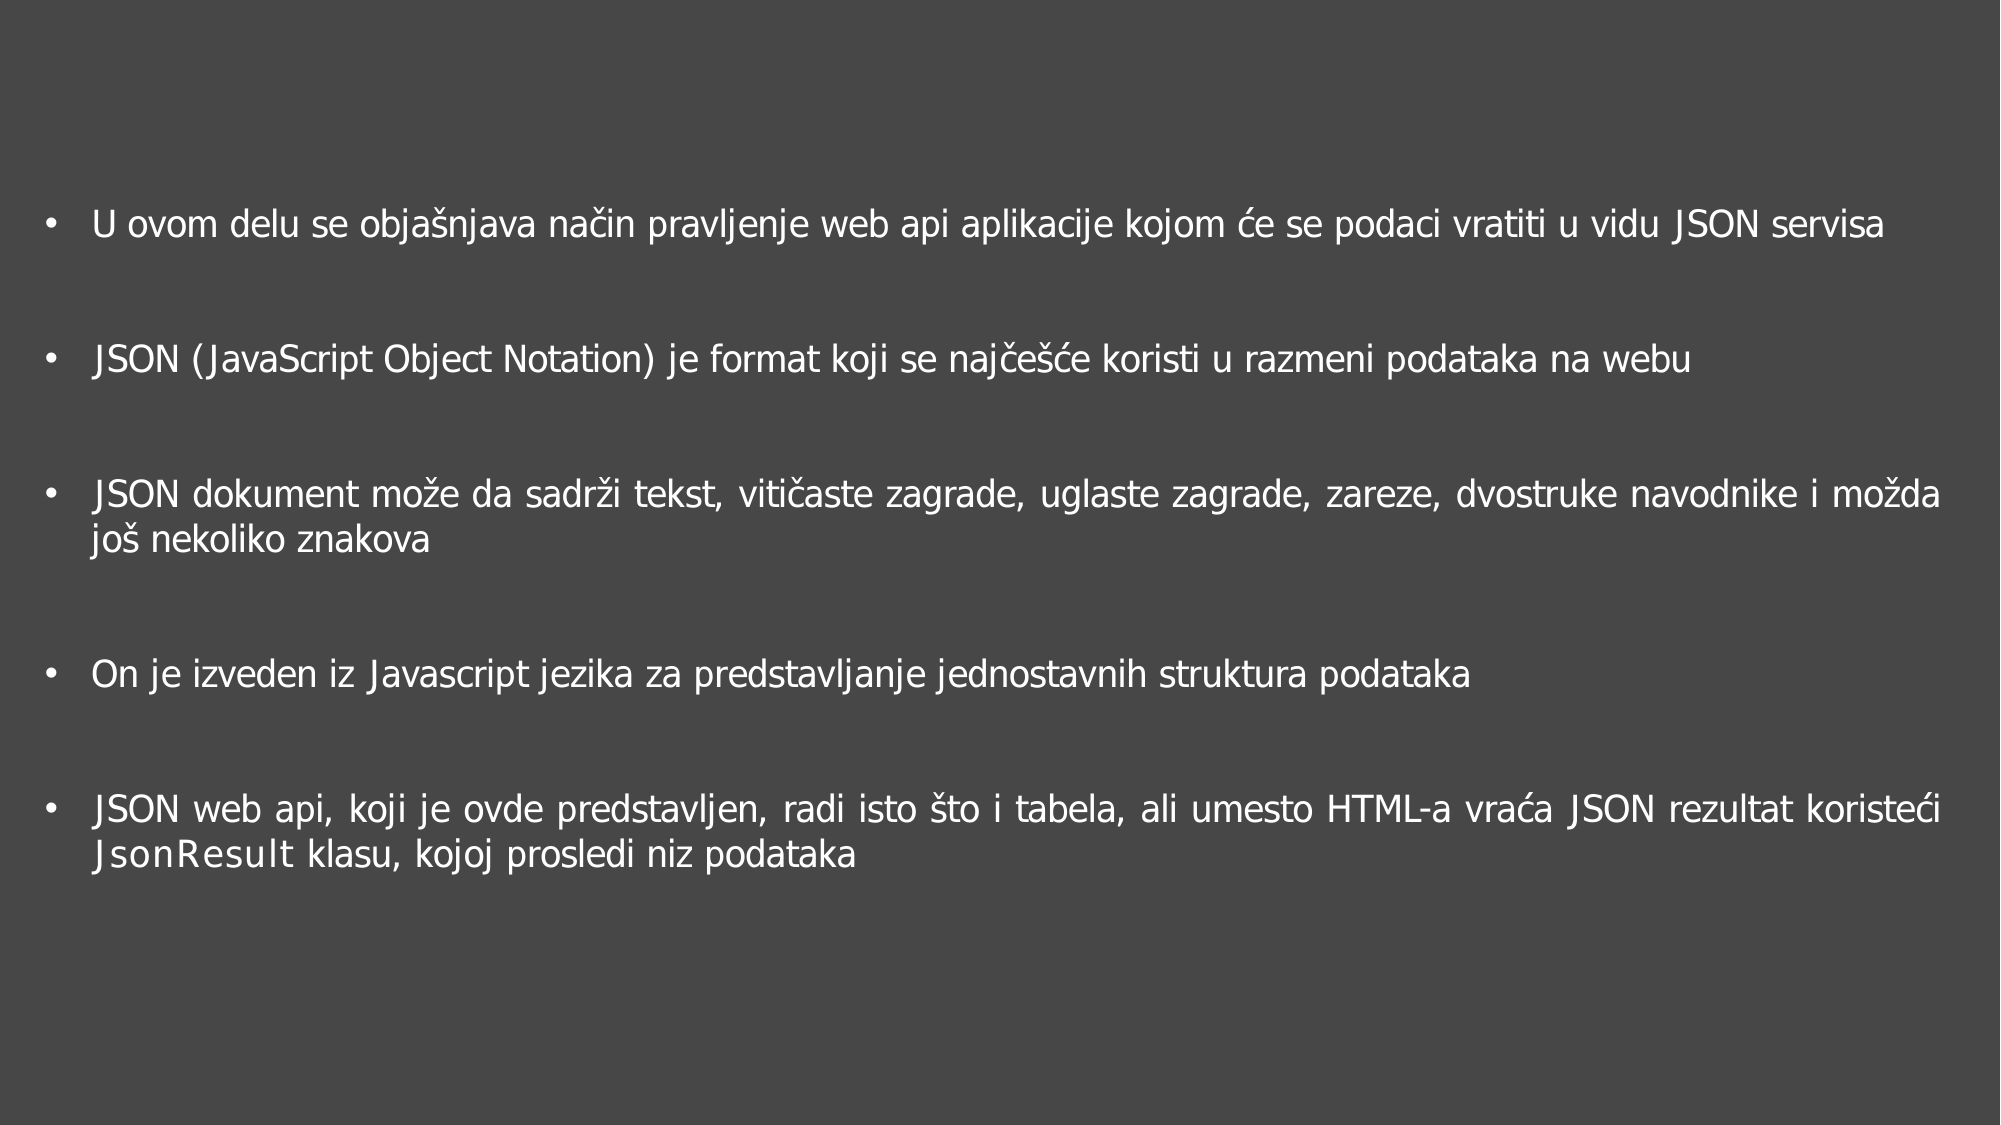

U ovom delu se objašnjava način pravljenje web api aplikacije kojom će se podaci vratiti u vidu JSON servisa

JSON (JavaScript Object Notation) je format koji se najčešće koristi u razmeni podataka na webu

JSON dokument može da sadrži tekst, vitičaste zagrade, uglaste zagrade, zareze, dvostruke navodnike i možda još nekoliko znakova

On je izveden iz Javascript jezika za predstavljanje jednostavnih struktura podataka

JSON web api, koji je ovde predstavljen, radi isto što i tabela, ali umesto HTML-a vraća JSON rezultat koristeći JsonResult klasu, kojoj prosledi niz podataka